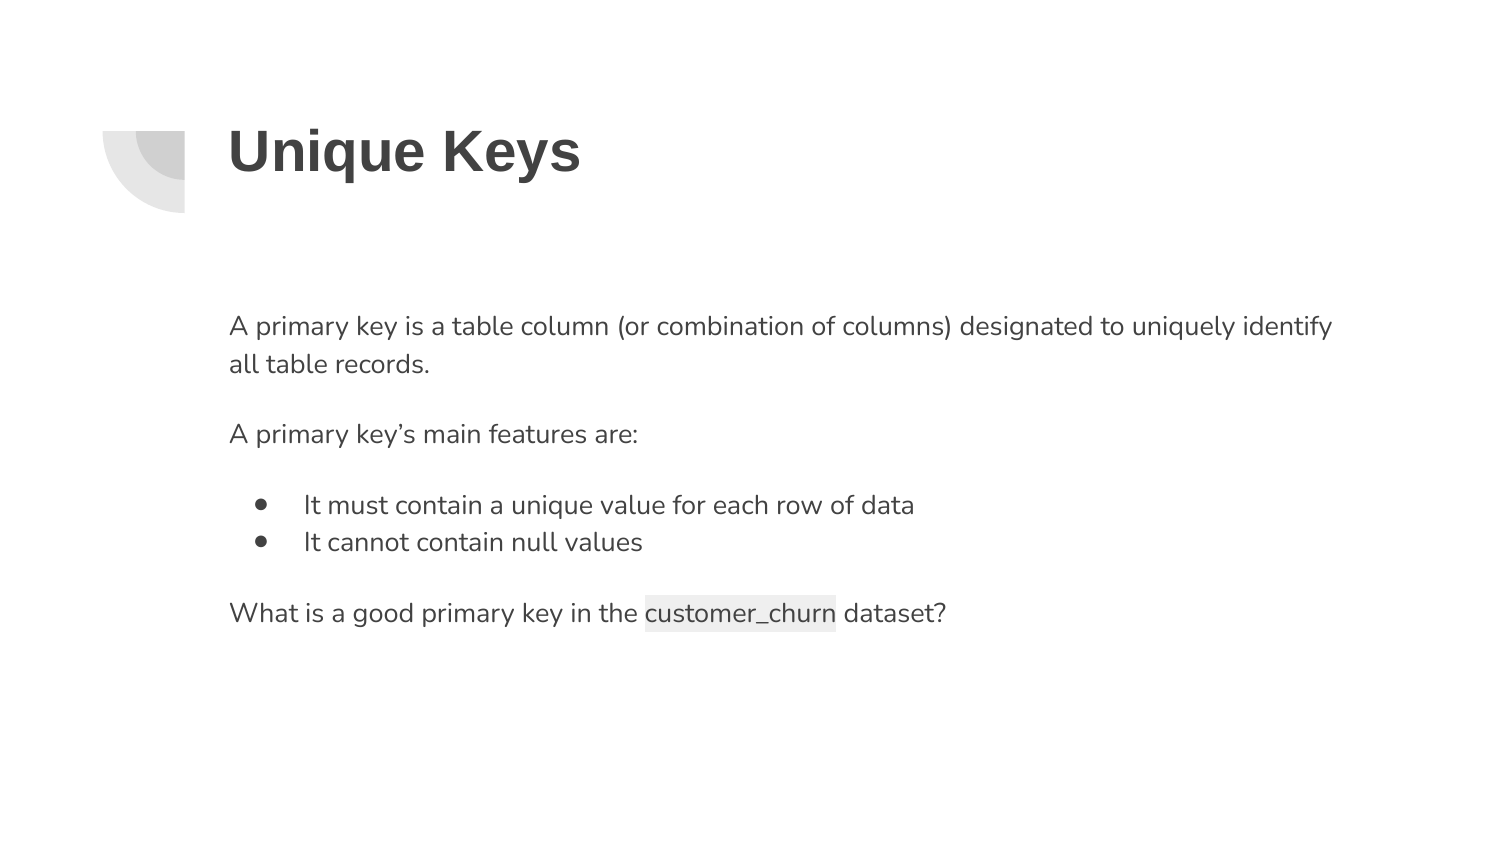

# Unique Keys
A primary key is a table column (or combination of columns) designated to uniquely identify all table records.
A primary key’s main features are:
It must contain a unique value for each row of data
It cannot contain null values
What is a good primary key in the customer_churn dataset?